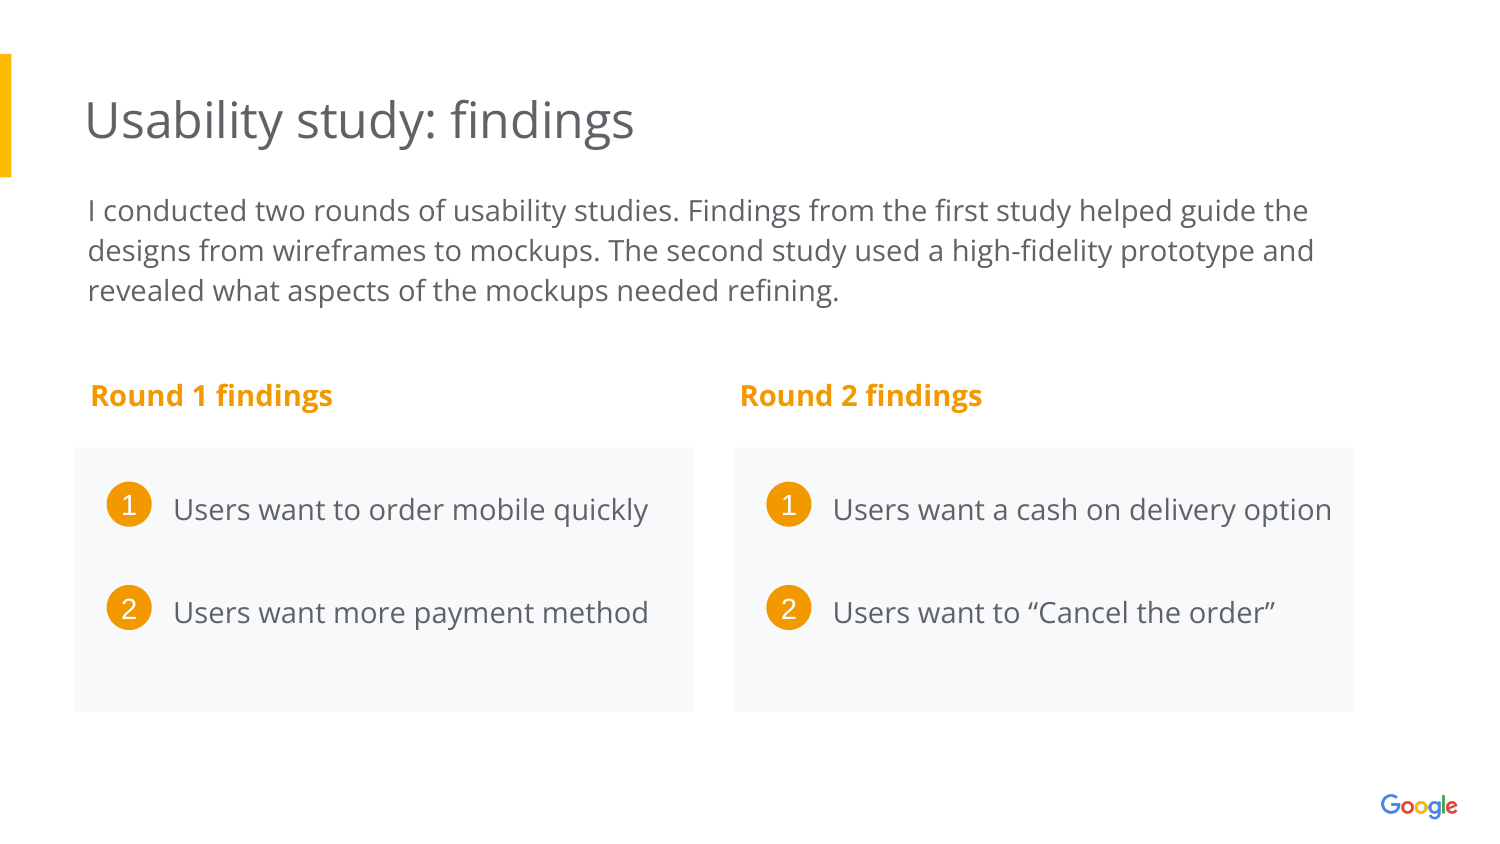

Usability study: findings
I conducted two rounds of usability studies. Findings from the first study helped guide the designs from wireframes to mockups. The second study used a high-fidelity prototype and revealed what aspects of the mockups needed refining.
Round 1 findings
Round 2 findings

Users want to order mobile quickly
Users want a cash on delivery option
1
1
Users want more payment method
Users want to “Cancel the order”
2
2